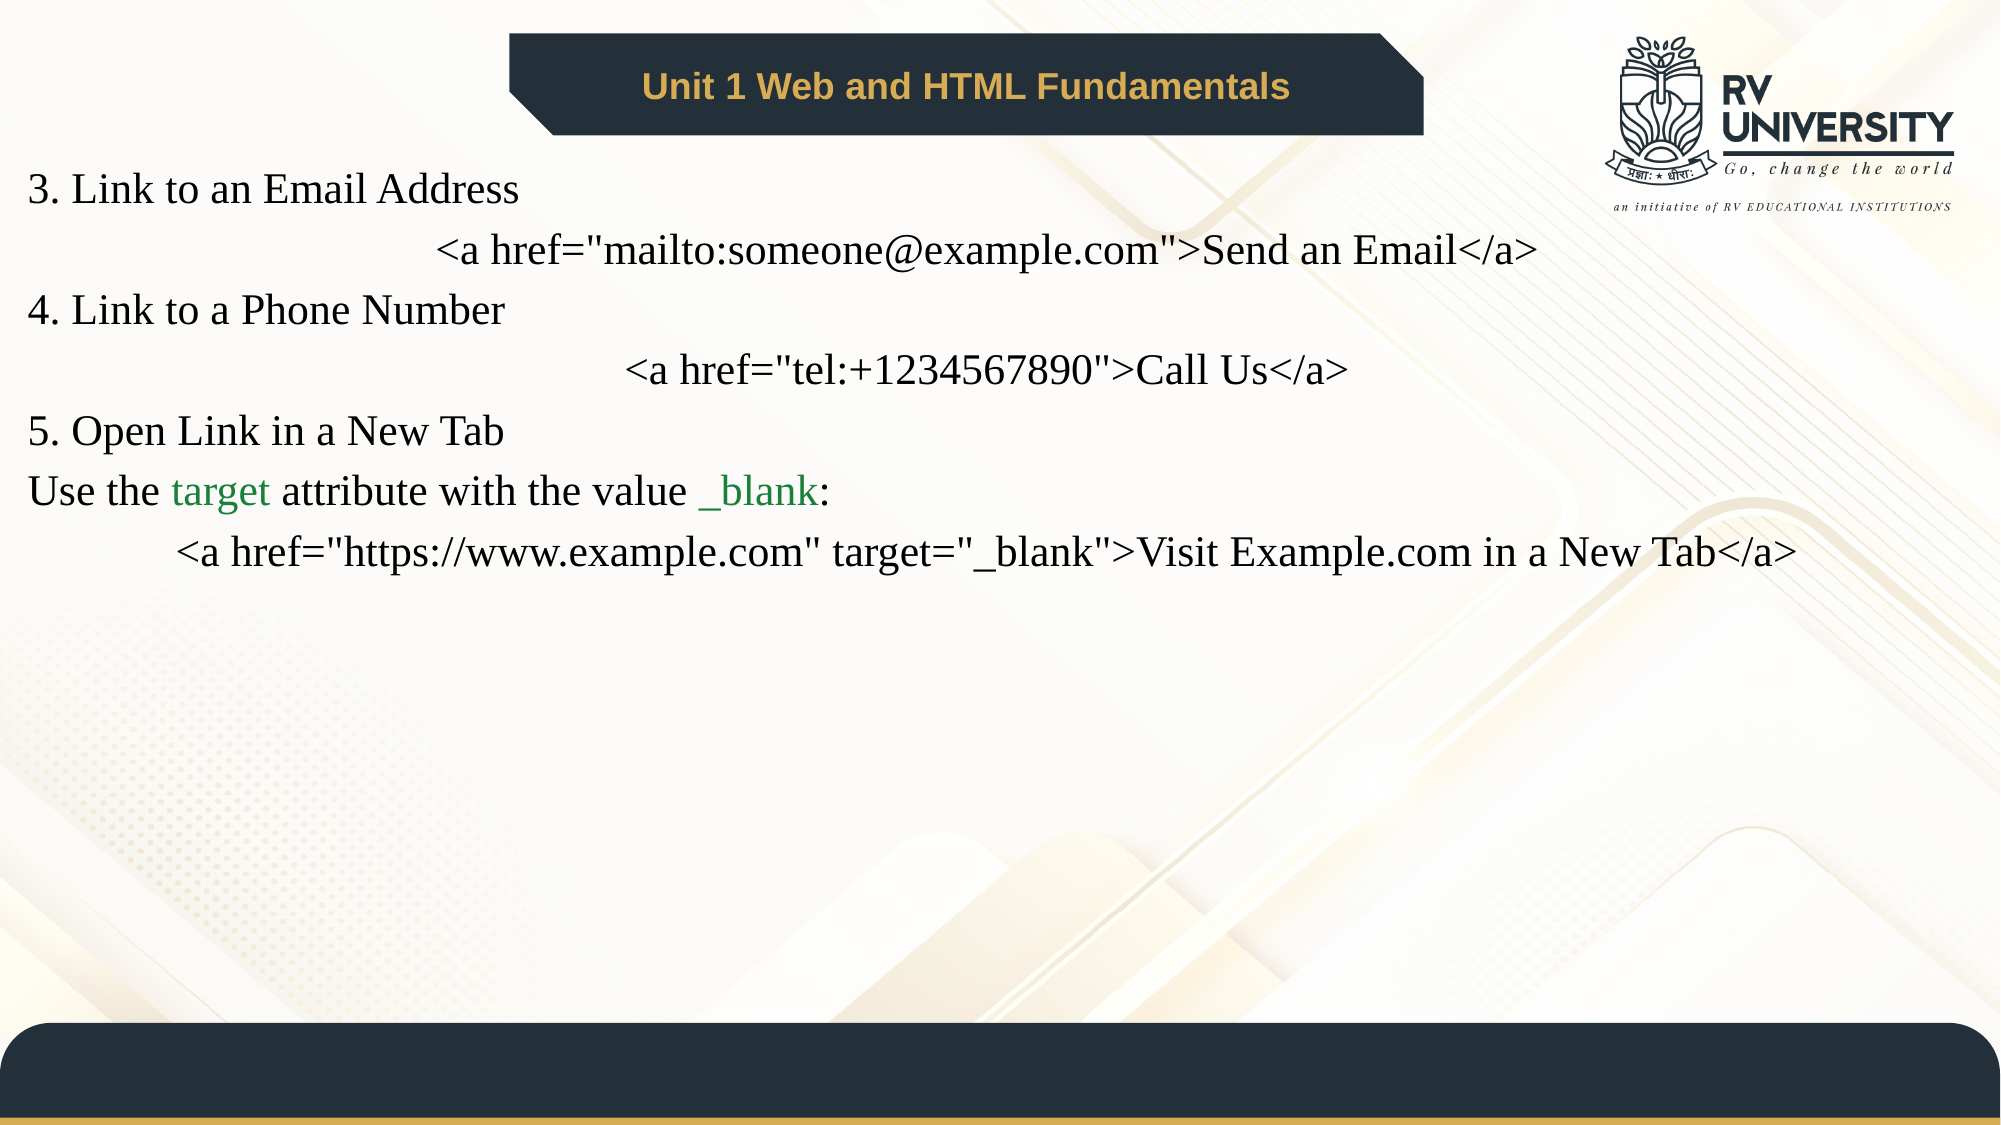

Unit 1 Web and HTML Fundamentals
3. Link to an Email Address
<a href="mailto:someone@example.com">Send an Email</a>
4. Link to a Phone Number
<a href="tel:+1234567890">Call Us</a>
5. Open Link in a New Tab
Use the target attribute with the value _blank:
<a href="https://www.example.com" target="_blank">Visit Example.com in a New Tab</a>